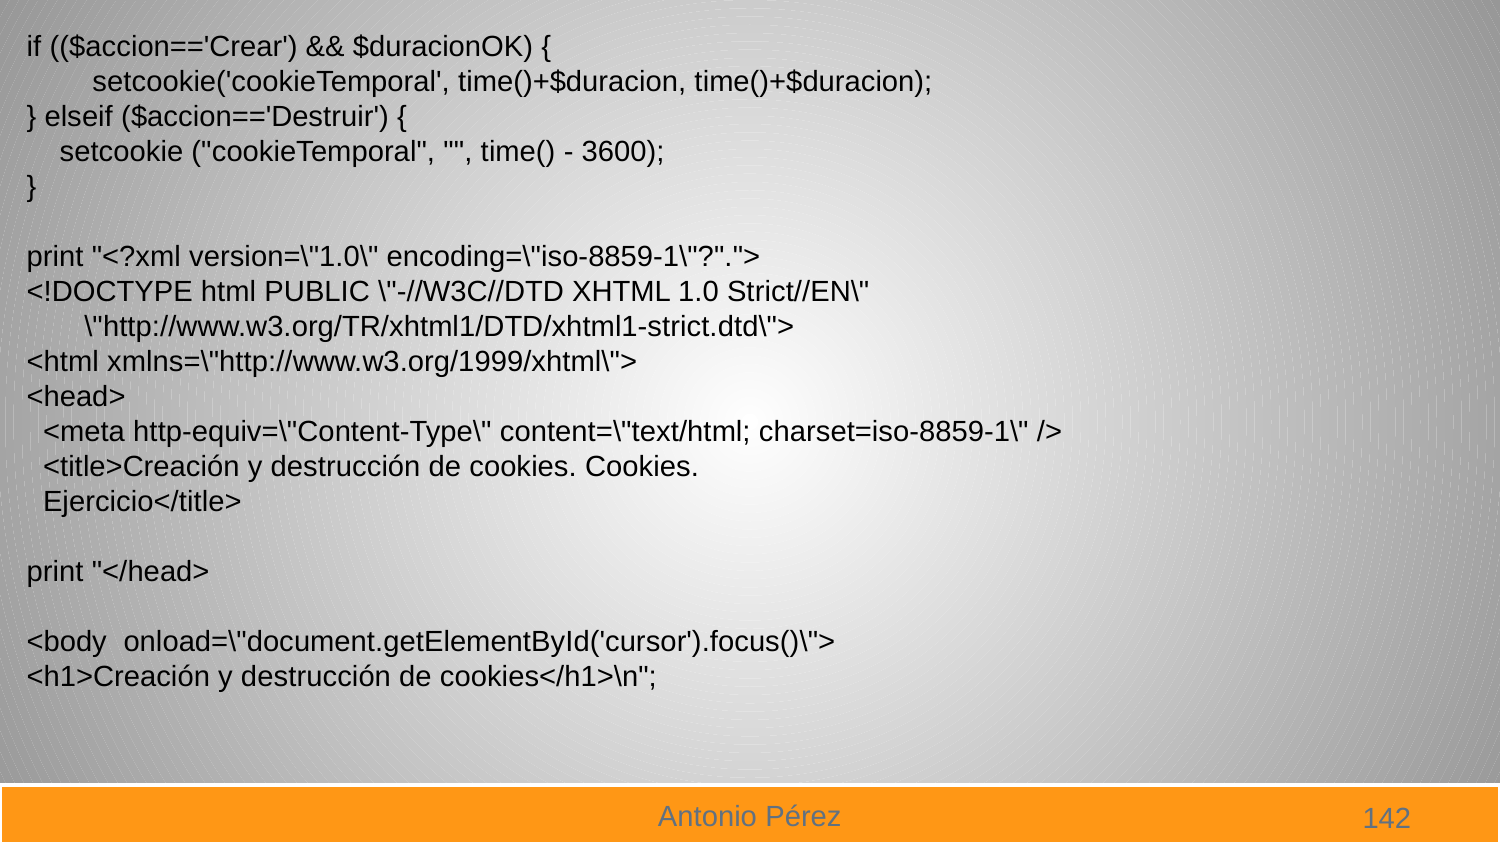

if (($accion=='Crear') && $duracionOK) {
        setcookie('cookieTemporal', time()+$duracion, time()+$duracion);
} elseif ($accion=='Destruir') {
    setcookie ("cookieTemporal", "", time() - 3600);
}

print "<?xml version=\"1.0\" encoding=\"iso-8859-1\"?".">
<!DOCTYPE html PUBLIC \"-//W3C//DTD XHTML 1.0 Strict//EN\"
       \"http://www.w3.org/TR/xhtml1/DTD/xhtml1-strict.dtd\">
<html xmlns=\"http://www.w3.org/1999/xhtml\">
<head>
  <meta http-equiv=\"Content-Type\" content=\"text/html; charset=iso-8859-1\" />
  <title>Creación y destrucción de cookies. Cookies.
  Ejercicio</title>

print "</head>

<body  onload=\"document.getElementById('cursor').focus()\">
<h1>Creación y destrucción de cookies</h1>\n";

142